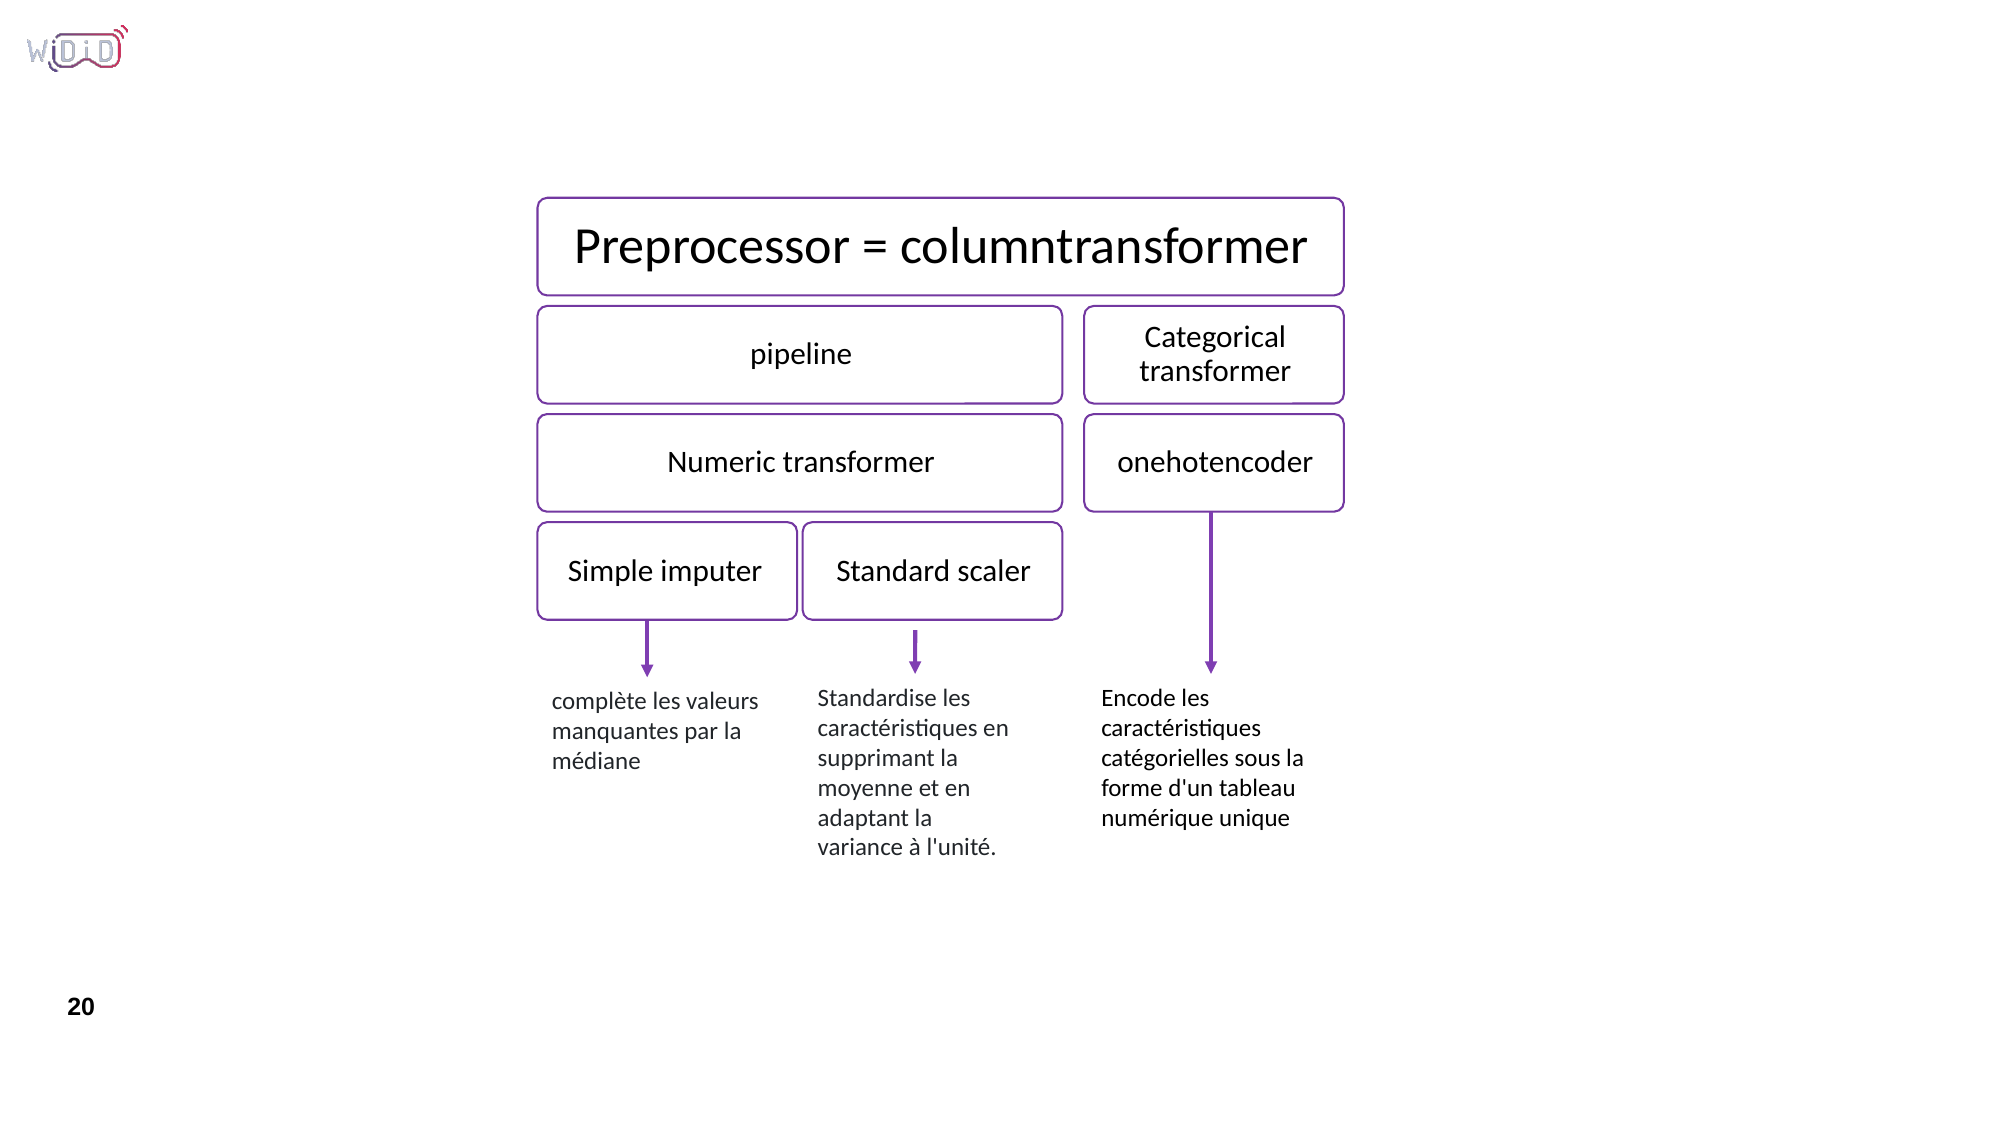

Preprocessor = columntransformer
pipeline
Numeric transformer
Simple imputer
Standard scaler
Categorical transformer
onehotencoder
Standardise les caractéristiques en supprimant la moyenne et en adaptant la variance à l'unité.
Encode les caractéristiques catégorielles sous la forme d'un tableau numérique unique
complète les valeurs manquantes par la médiane